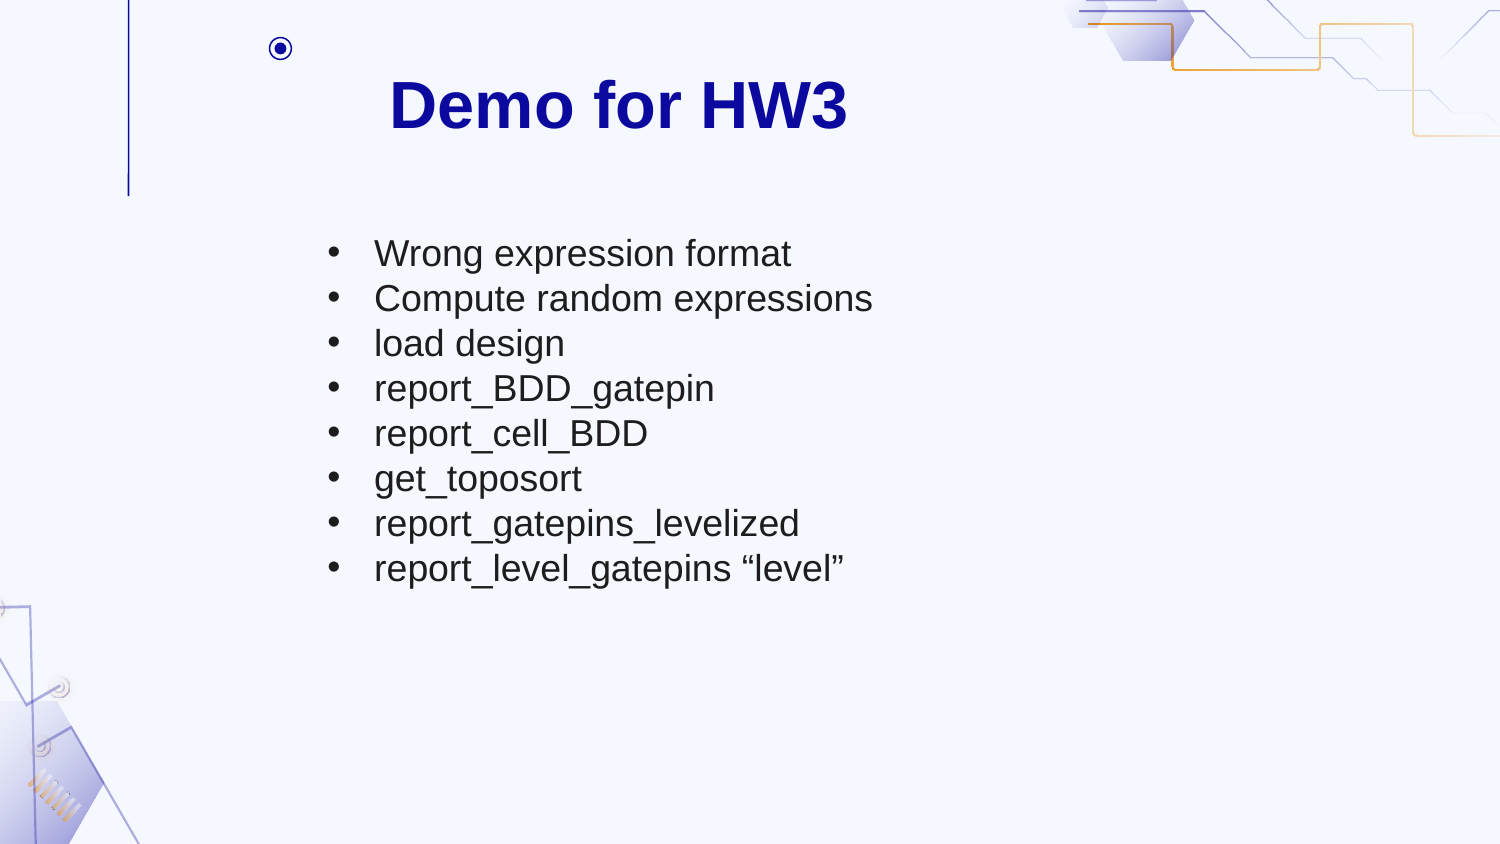

Demo for HW3
Wrong expression format
Compute random expressions
load design
report_BDD_gatepin
report_cell_BDD
get_toposort
report_gatepins_levelized
report_level_gatepins “level”